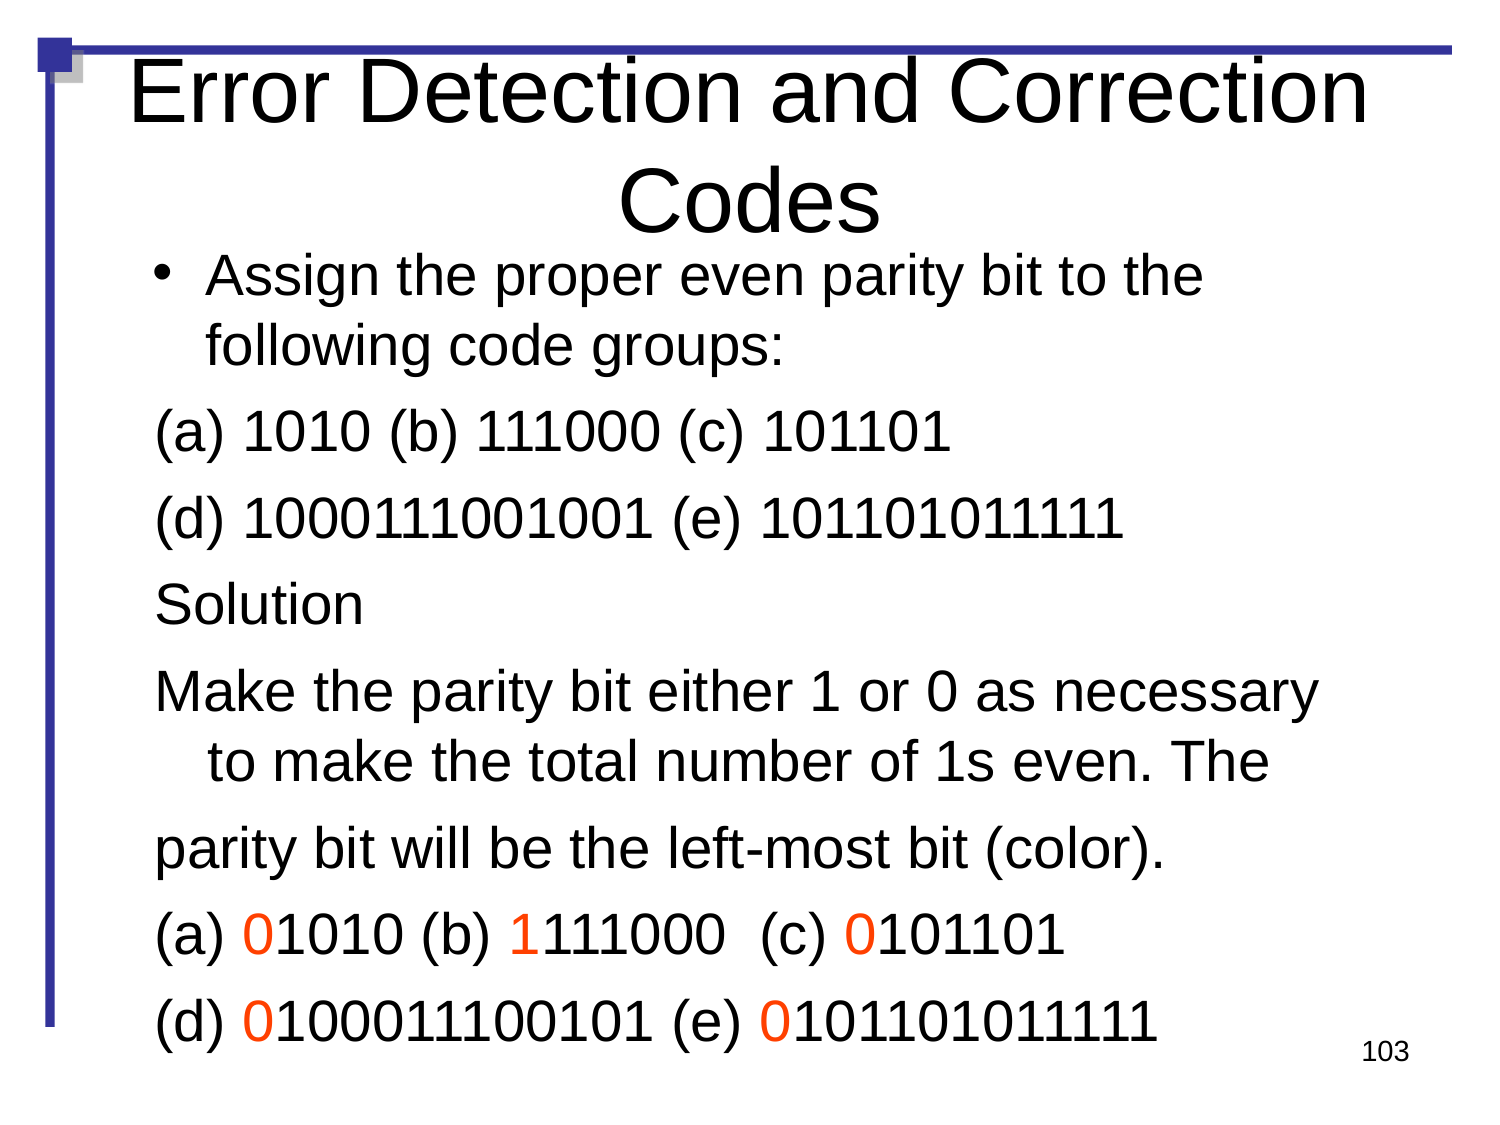

Error Detection and Correction
Codes
Assign the proper even parity bit to the following code groups:
(a) 1010 (b) 111000 (c) 101101
(d) 1000111001001 (e) 101101011111
Solution
Make the parity bit either 1 or 0 as necessary to make the total number of 1s even. The
parity bit will be the left-most bit (color).
(a) 01010 (b) 1111000  (c) 0101101
(d) 0100011100101 (e) 0101101011111
103